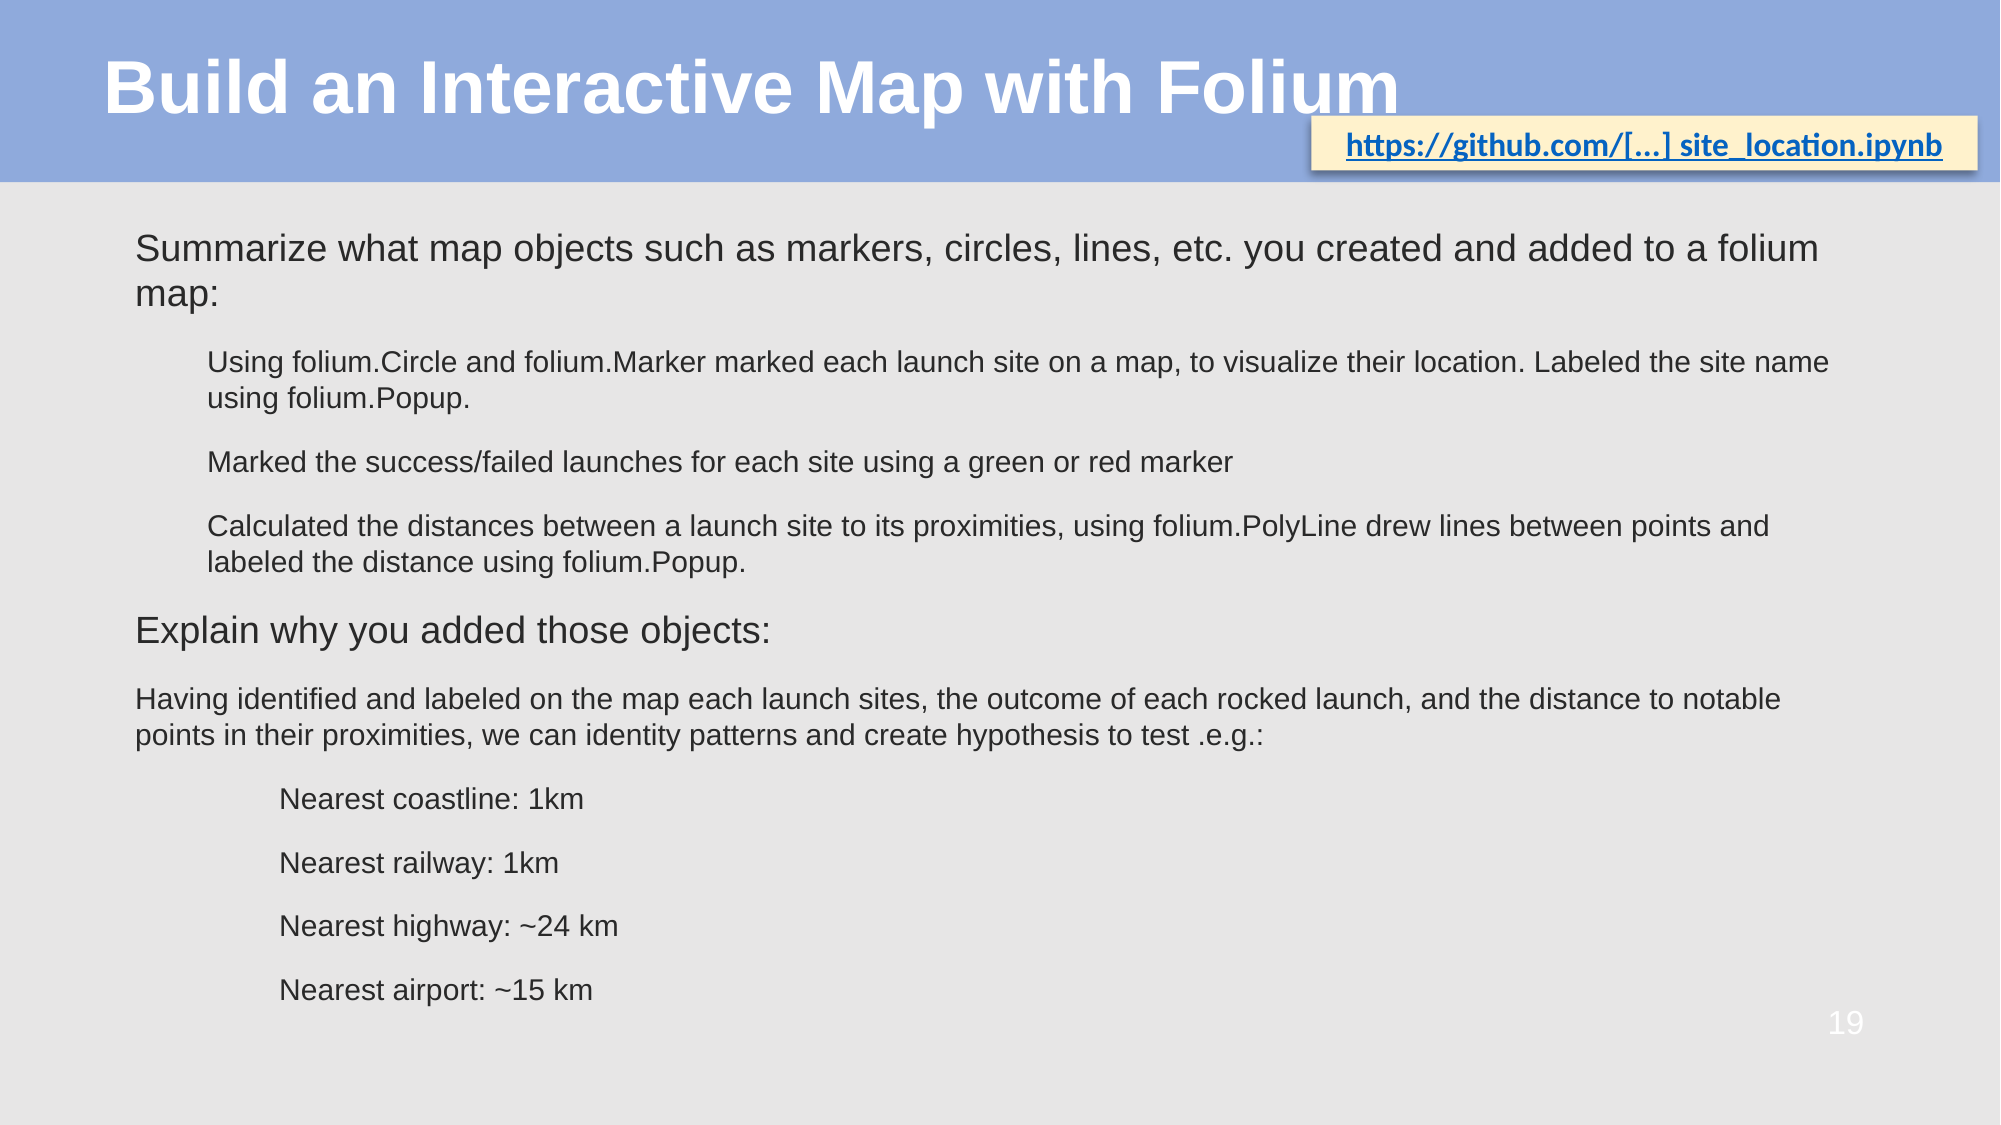

Build an Interactive Map with Folium
https://github.com/[...] site_location.ipynb
Summarize what map objects such as markers, circles, lines, etc. you created and added to a folium map:
Using folium.Circle and folium.Marker marked each launch site on a map, to visualize their location. Labeled the site name using folium.Popup.
Marked the success/failed launches for each site using a green or red marker
Calculated the distances between a launch site to its proximities, using folium.PolyLine drew lines between points and labeled the distance using folium.Popup.
Explain why you added those objects:
Having identified and labeled on the map each launch sites, the outcome of each rocked launch, and the distance to notable points in their proximities, we can identity patterns and create hypothesis to test .e.g.:
Nearest coastline: 1km
Nearest railway: 1km
Nearest highway: ~24 km
Nearest airport: ~15 km

19